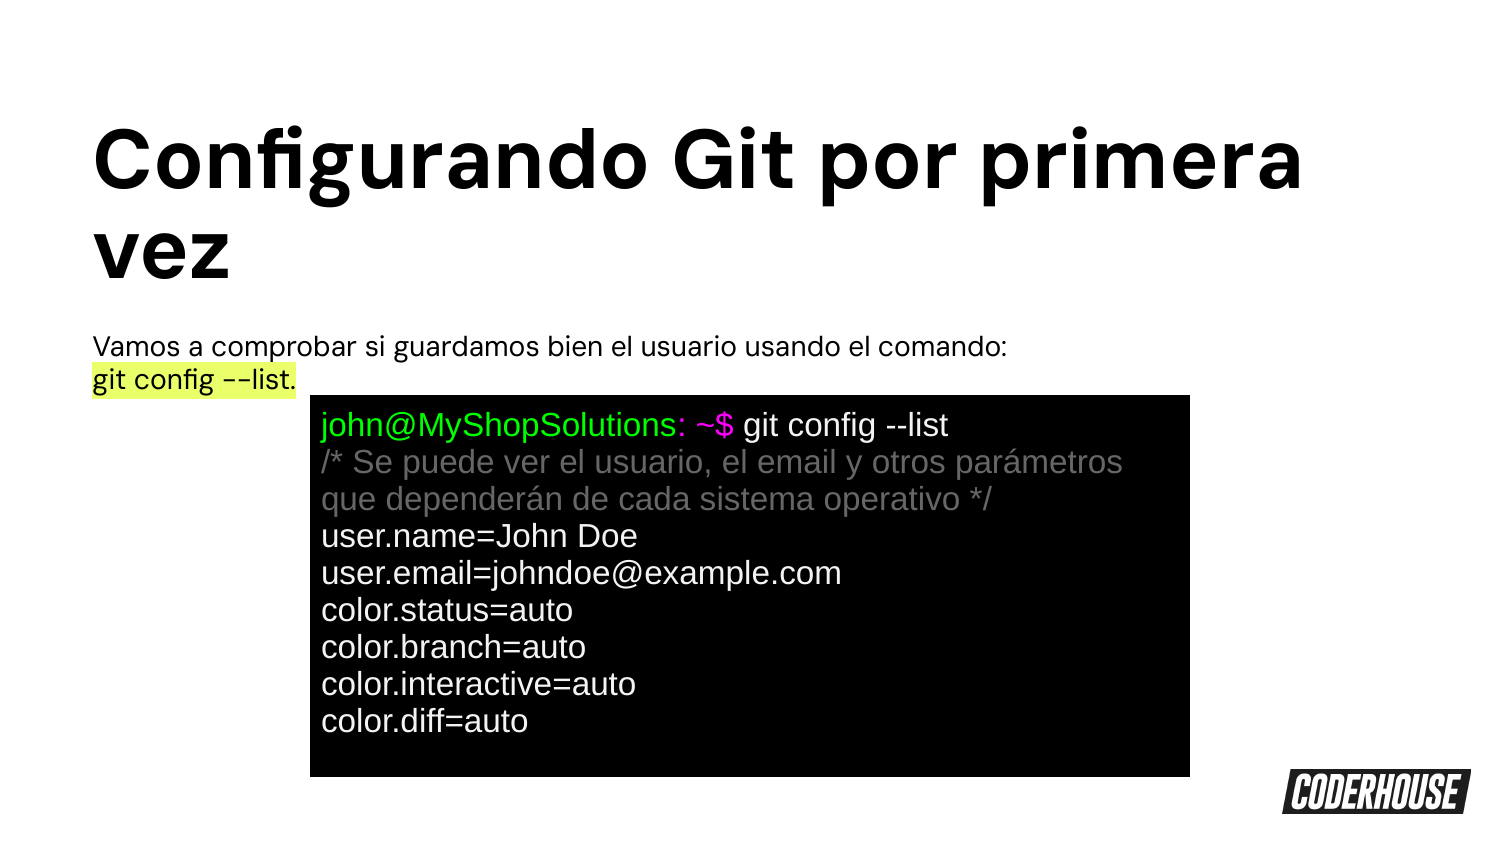

Configurando Git por primera vez
Vamos a comprobar si guardamos bien el usuario usando el comando:
git config --list.

| john@MyShopSolutions: ~$ git config --list /\* Se puede ver el usuario, el email y otros parámetros que dependerán de cada sistema operativo \*/ user.name=John Doe user.email=johndoe@example.com color.status=auto color.branch=auto color.interactive=auto color.diff=auto |
| --- |